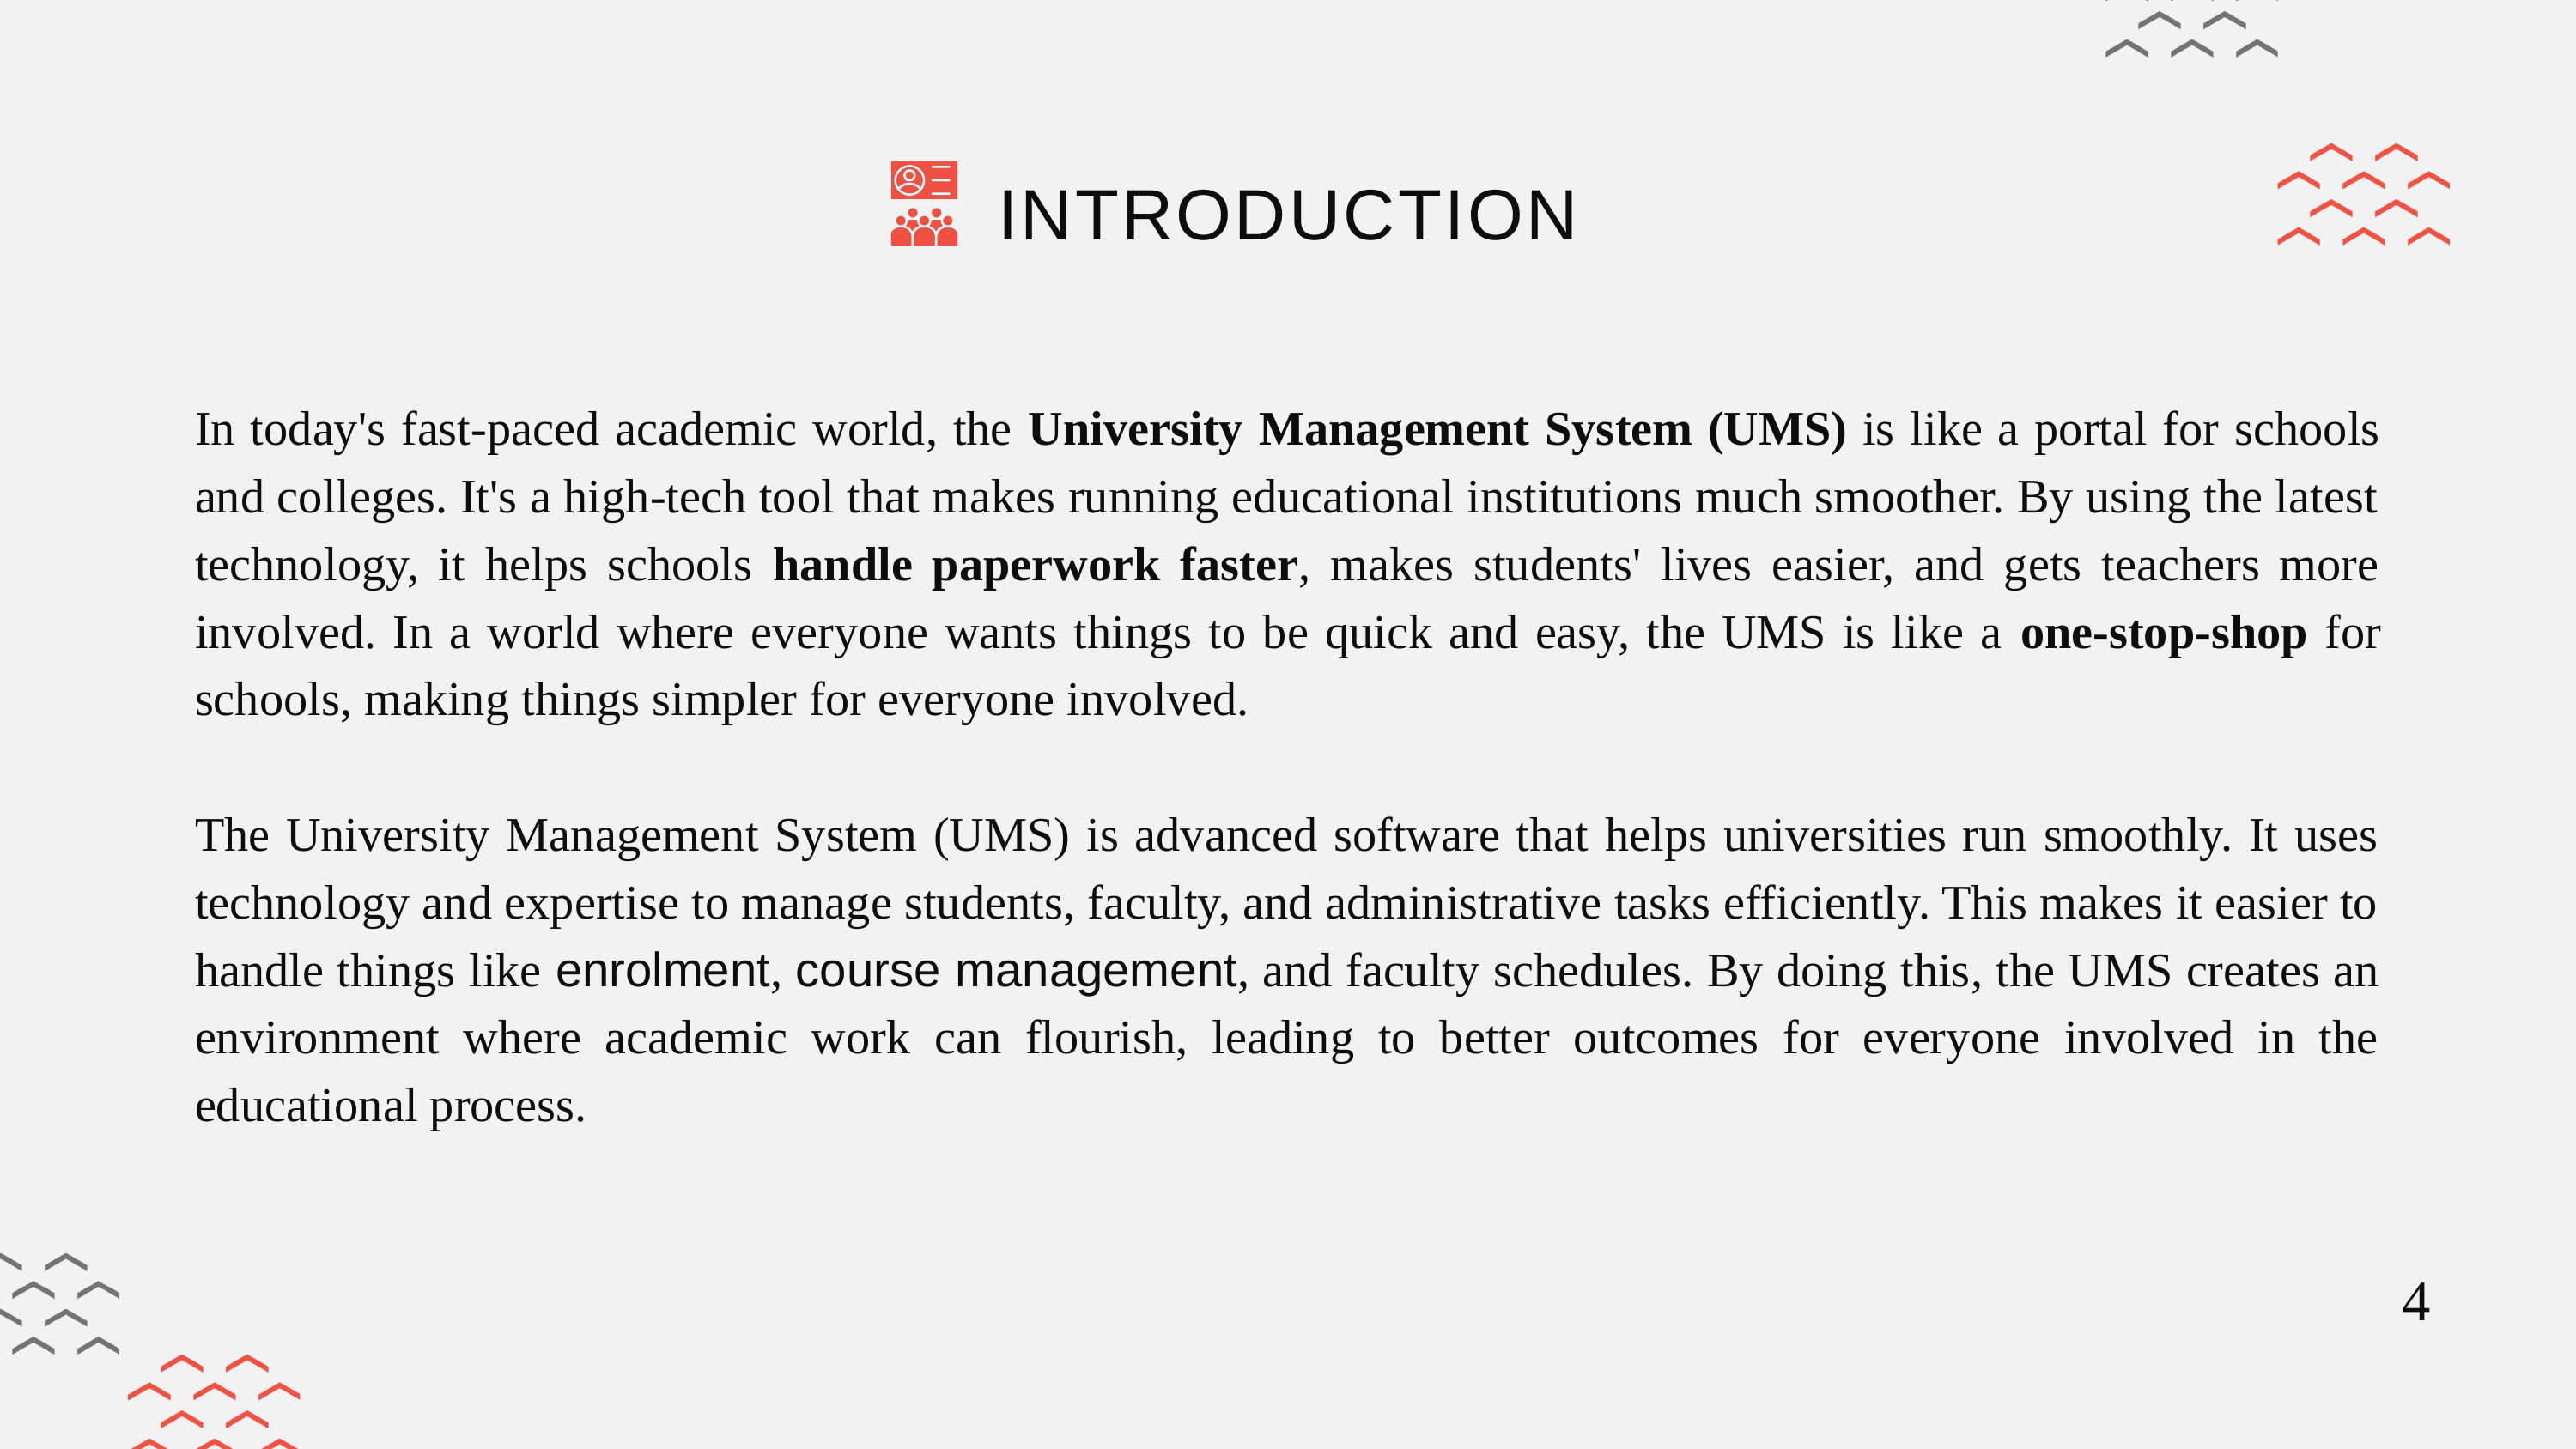

INTRODUCTION

In today's fast-paced academic world, the University Management System (UMS) is like a portal for schools and colleges. It's a high-tech tool that makes running educational institutions much smoother. By using the latest technology, it helps schools handle paperwork faster, makes students' lives easier, and gets teachers more involved. In a world where everyone wants things to be quick and easy, the UMS is like a one-stop-shop for schools, making things simpler for everyone involved.

The University Management System (UMS) is advanced software that helps universities run smoothly. It uses technology and expertise to manage students, faculty, and administrative tasks efficiently. This makes it easier to handle things like enrolment, course management, and faculty schedules. By doing this, the UMS creates an environment where academic work can flourish, leading to better outcomes for everyone involved in the educational process.
4